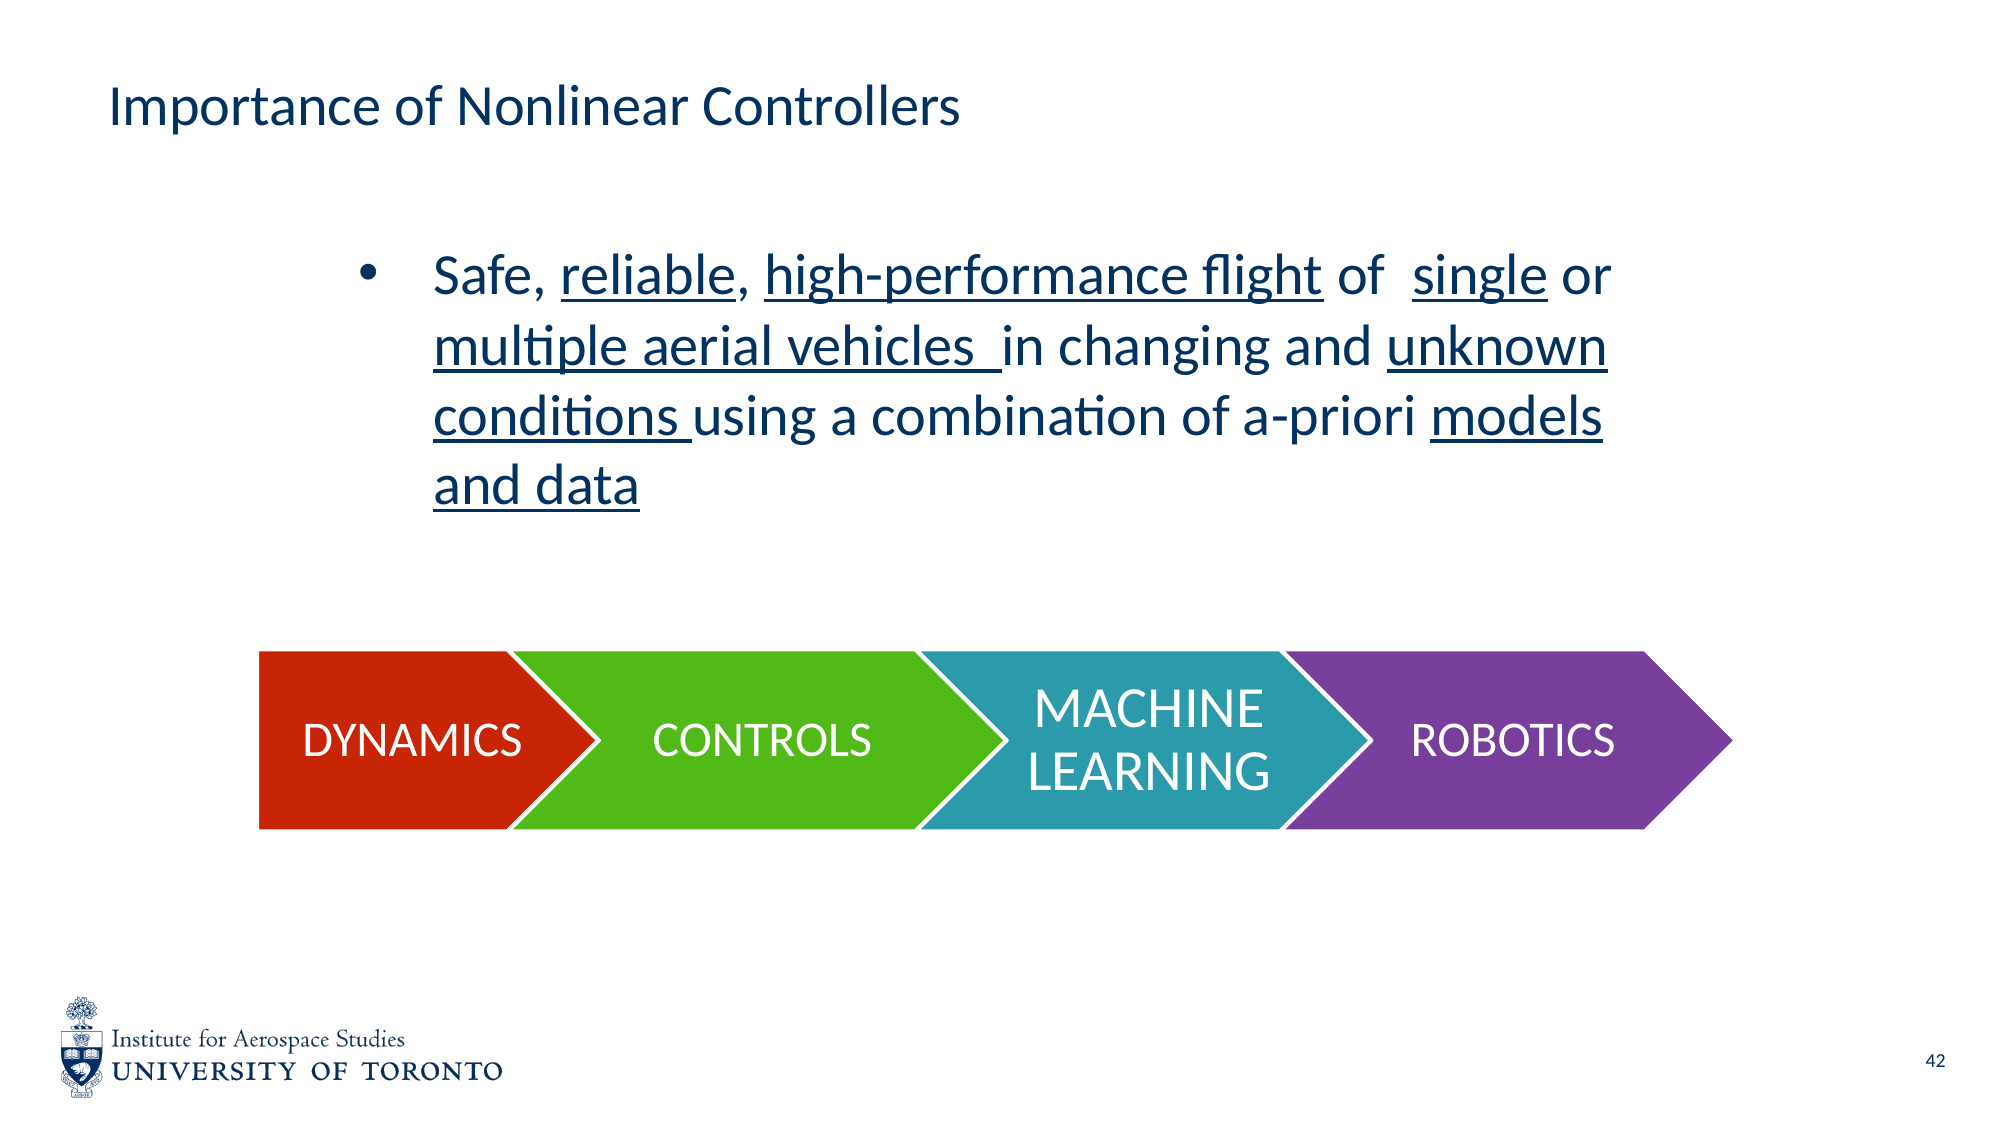

# Importance of Nonlinear Controllers
Safe, reliable, high-performance flight of  single or multiple aerial vehicles  in changing and unknown conditions using a combination of a-priori models and data
DYNAMICS
CONTROLS
MACHINE LEARNING
ROBOTICS
42